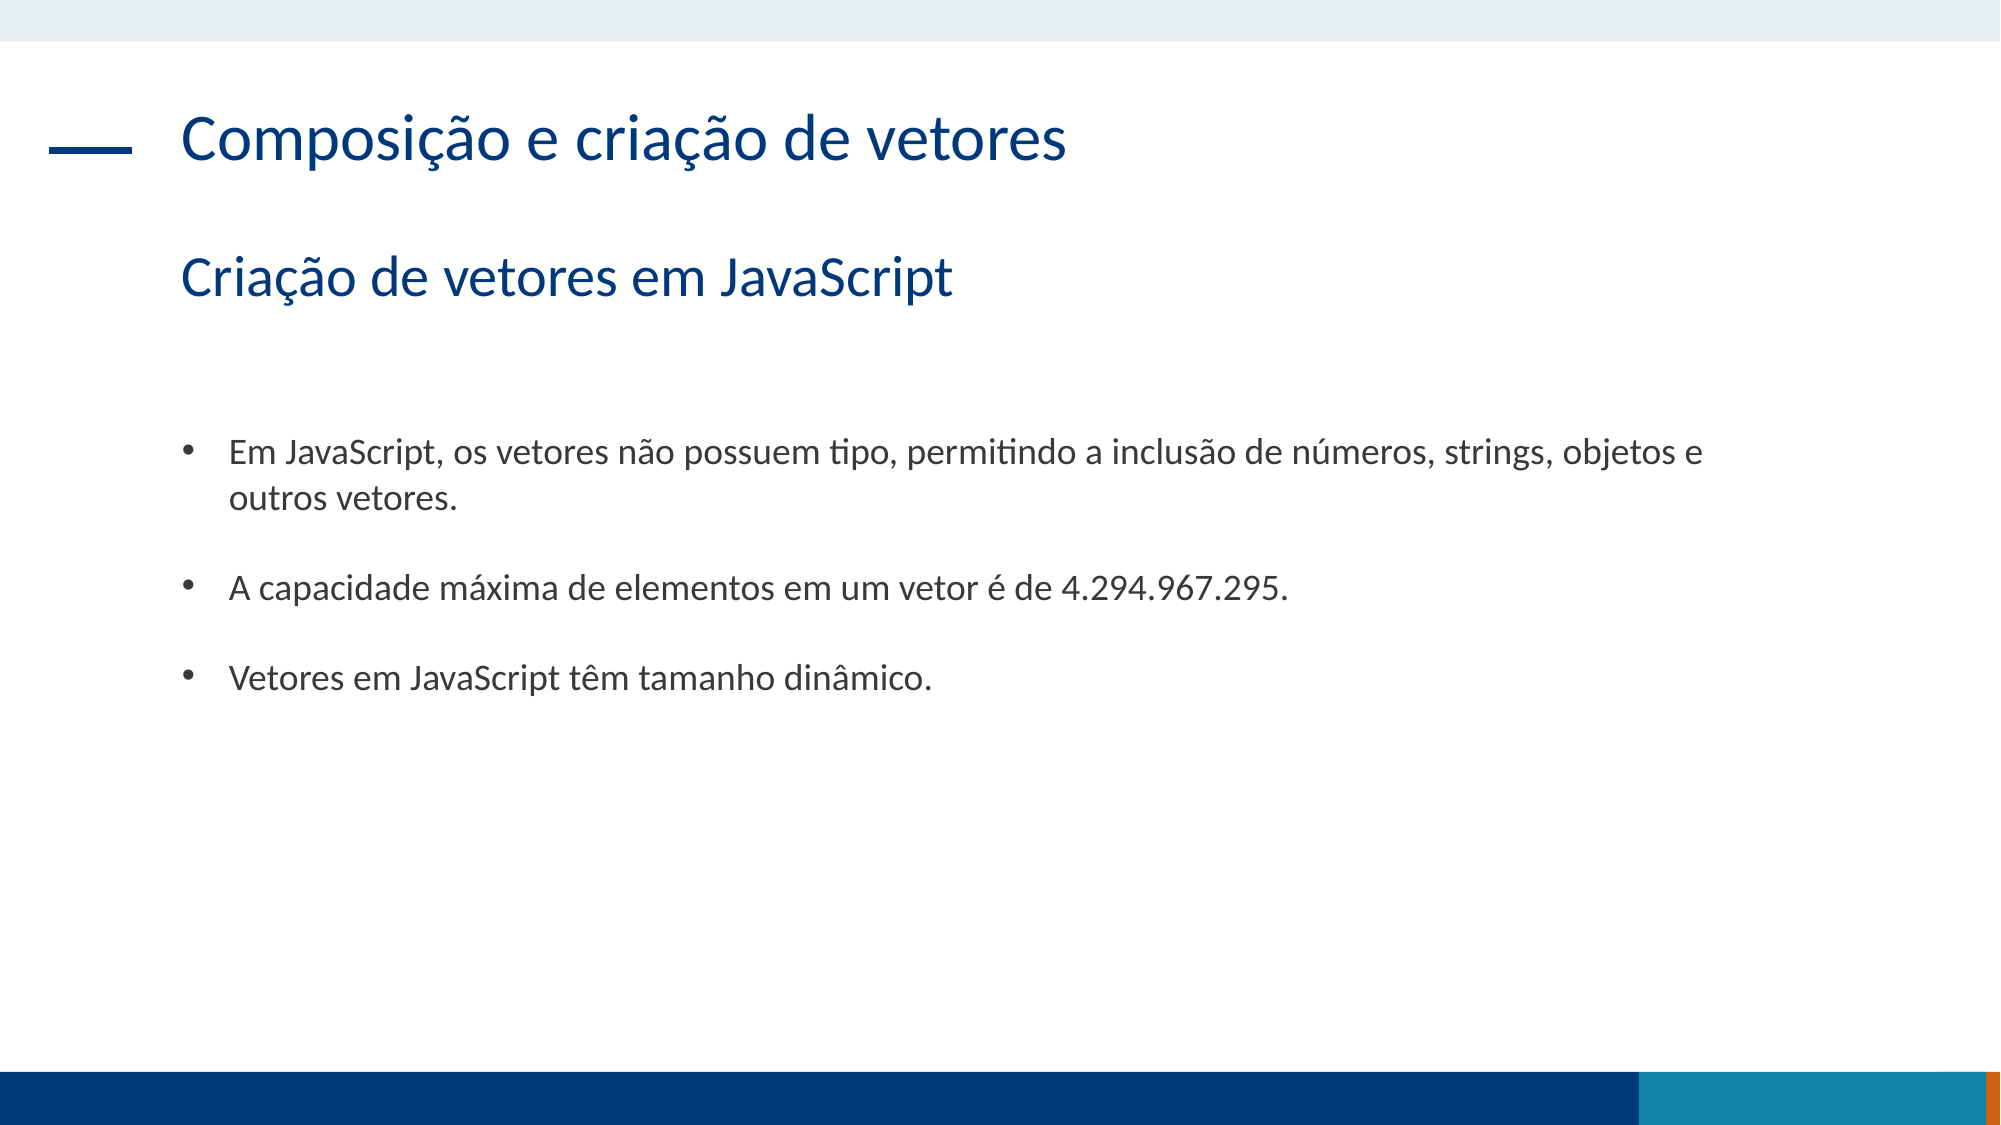

Composição e criação de vetores
Criação de vetores em JavaScript
Em JavaScript, os vetores não possuem tipo, permitindo a inclusão de números, strings, objetos e outros vetores.

A capacidade máxima de elementos em um vetor é de 4.294.967.295.

Vetores em JavaScript têm tamanho dinâmico.